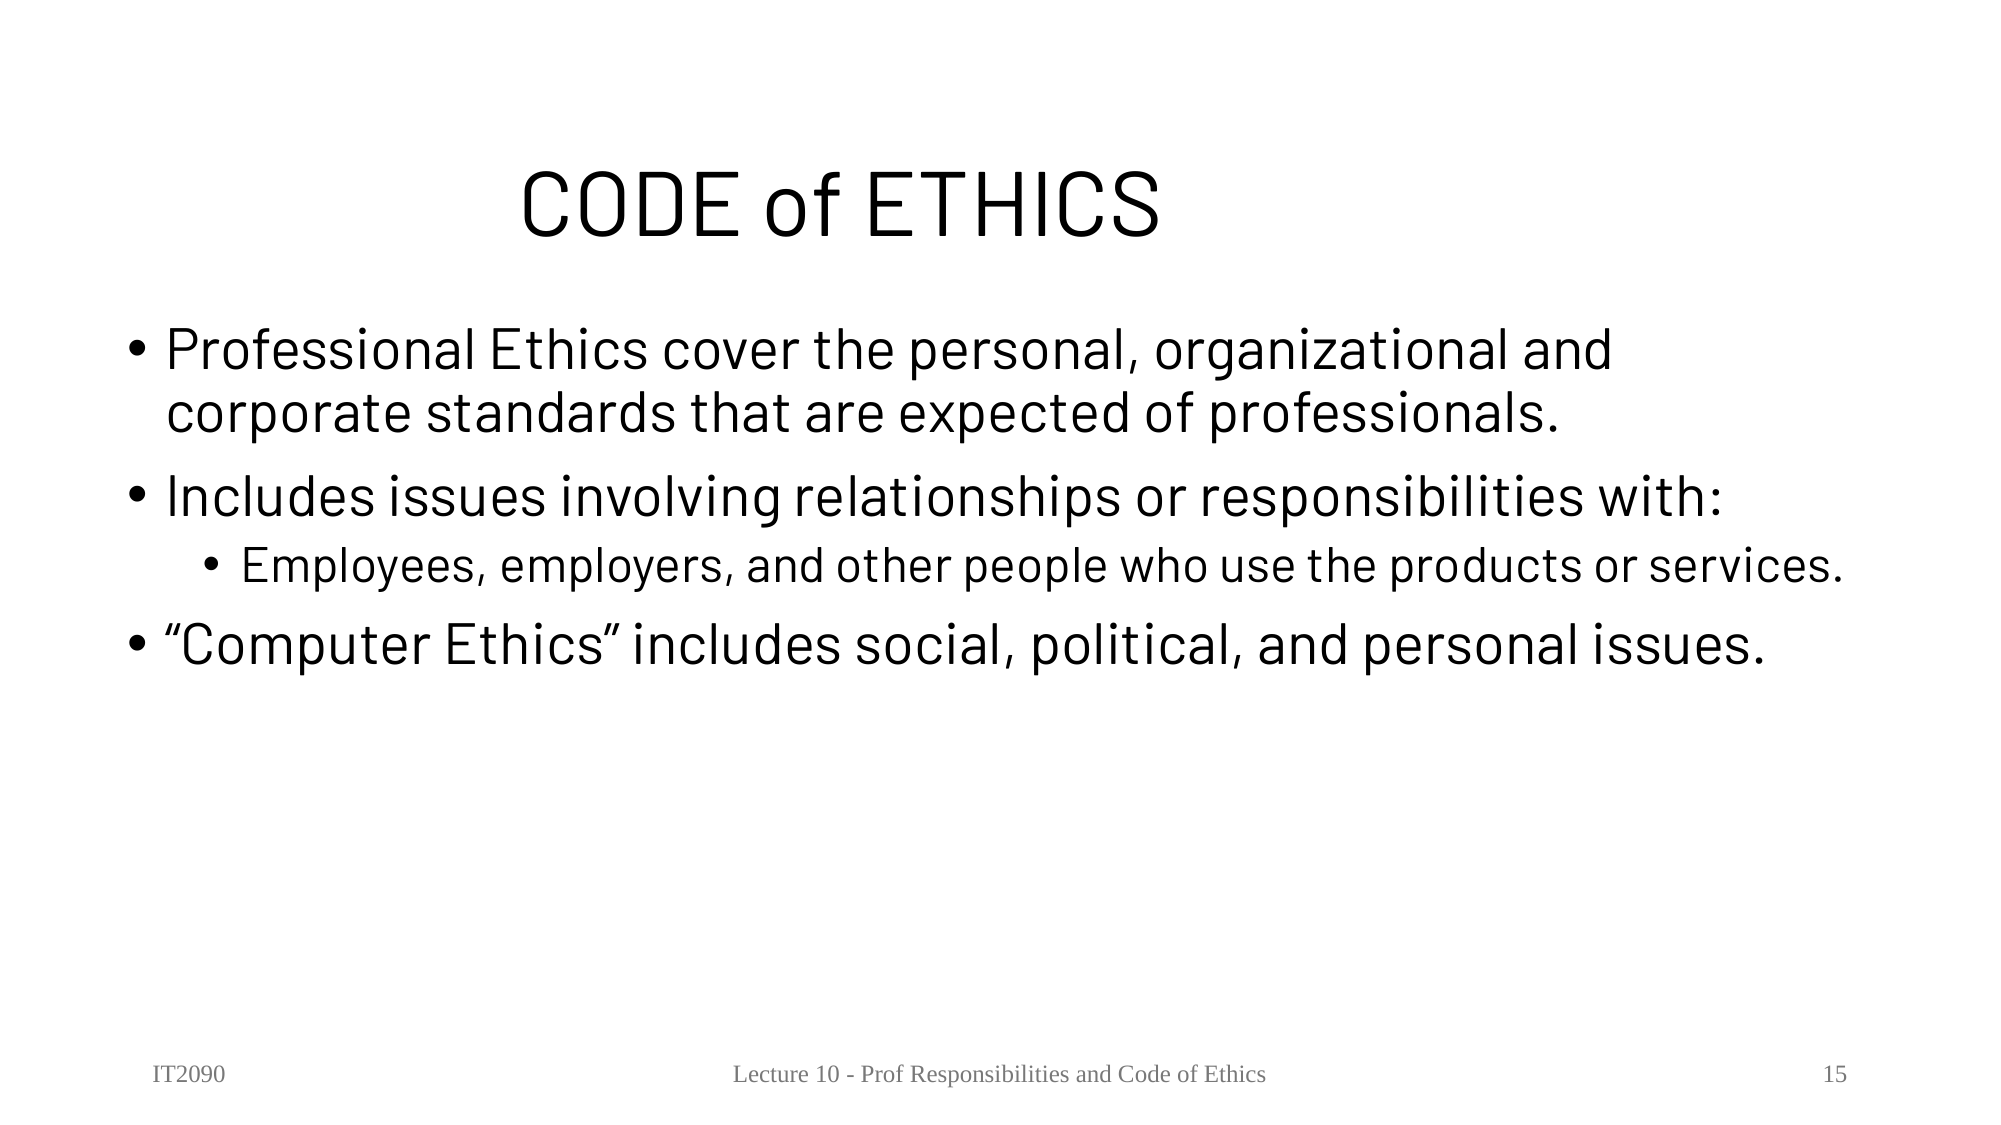

# CODE of ETHICS
Professional Ethics cover the personal, organizational and corporate standards that are expected of professionals.
Includes issues involving relationships or responsibilities with:
Employees, employers, and other people who use the products or services.
“Computer Ethics” includes social, political, and personal issues.
IT2090
Lecture 10 - Prof Responsibilities and Code of Ethics
15